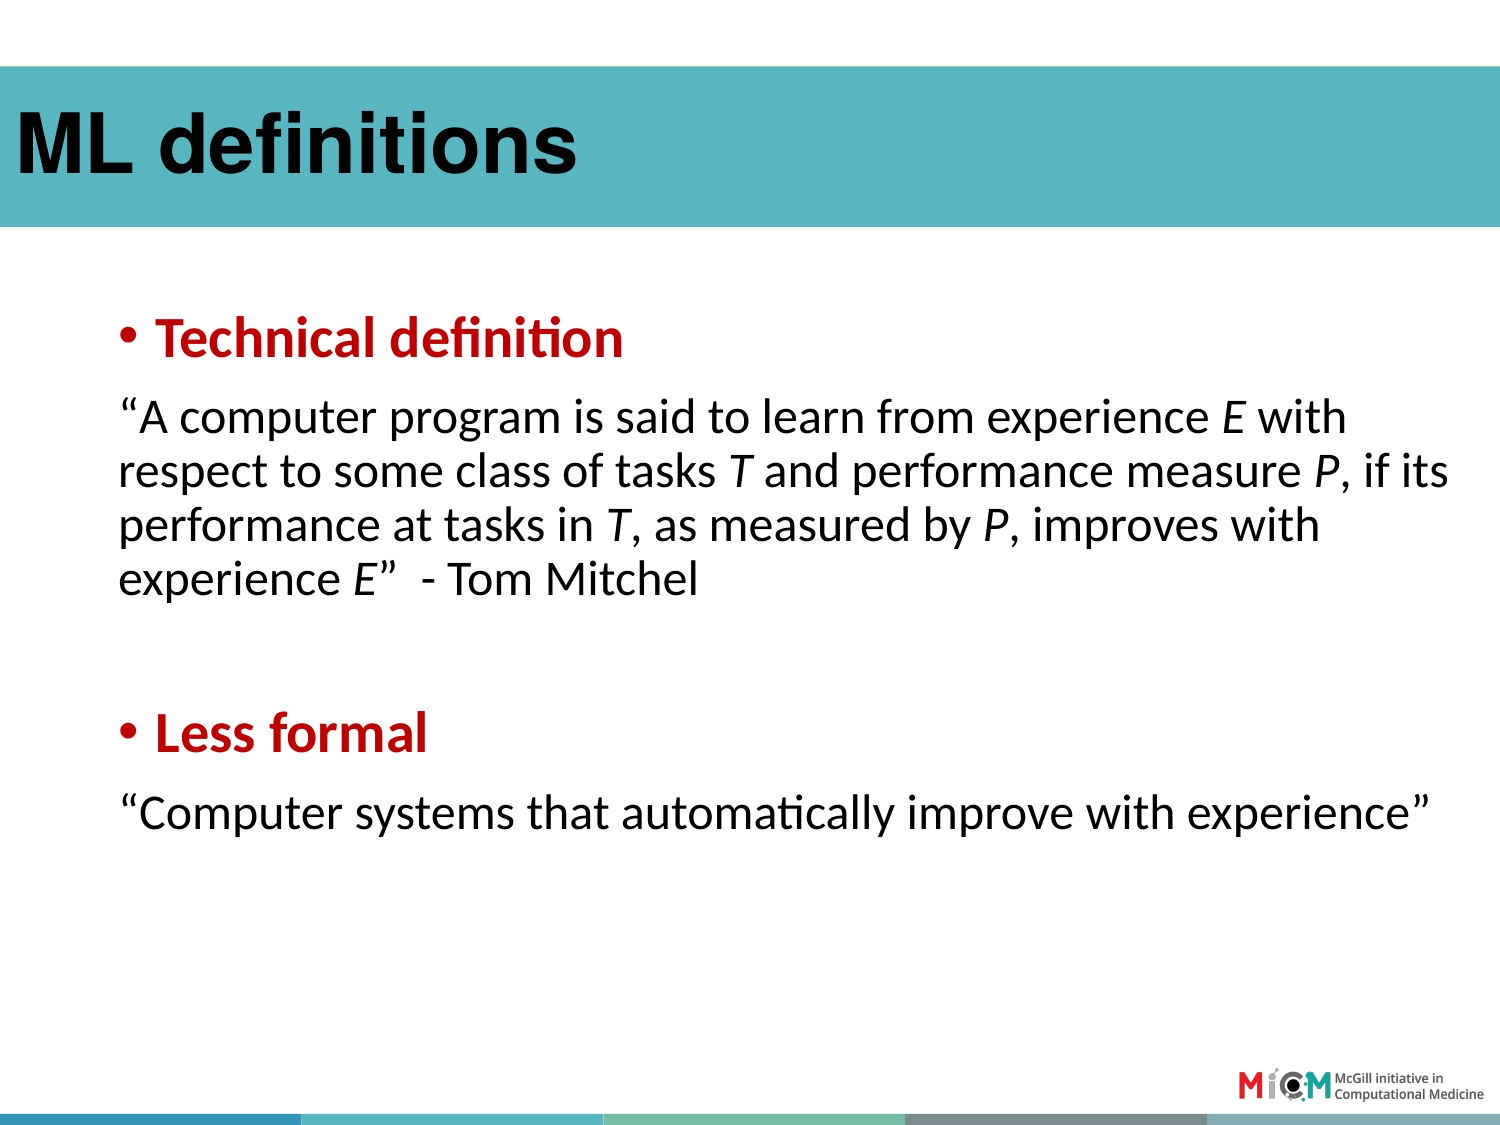

#
ML definitions
Technical definition
“A computer program is said to learn from experience E with respect to some class of tasks T and performance measure P, if its performance at tasks in T, as measured by P, improves with experience E”  - Tom Mitchel

Less formal
“Computer systems that automatically improve with experience”